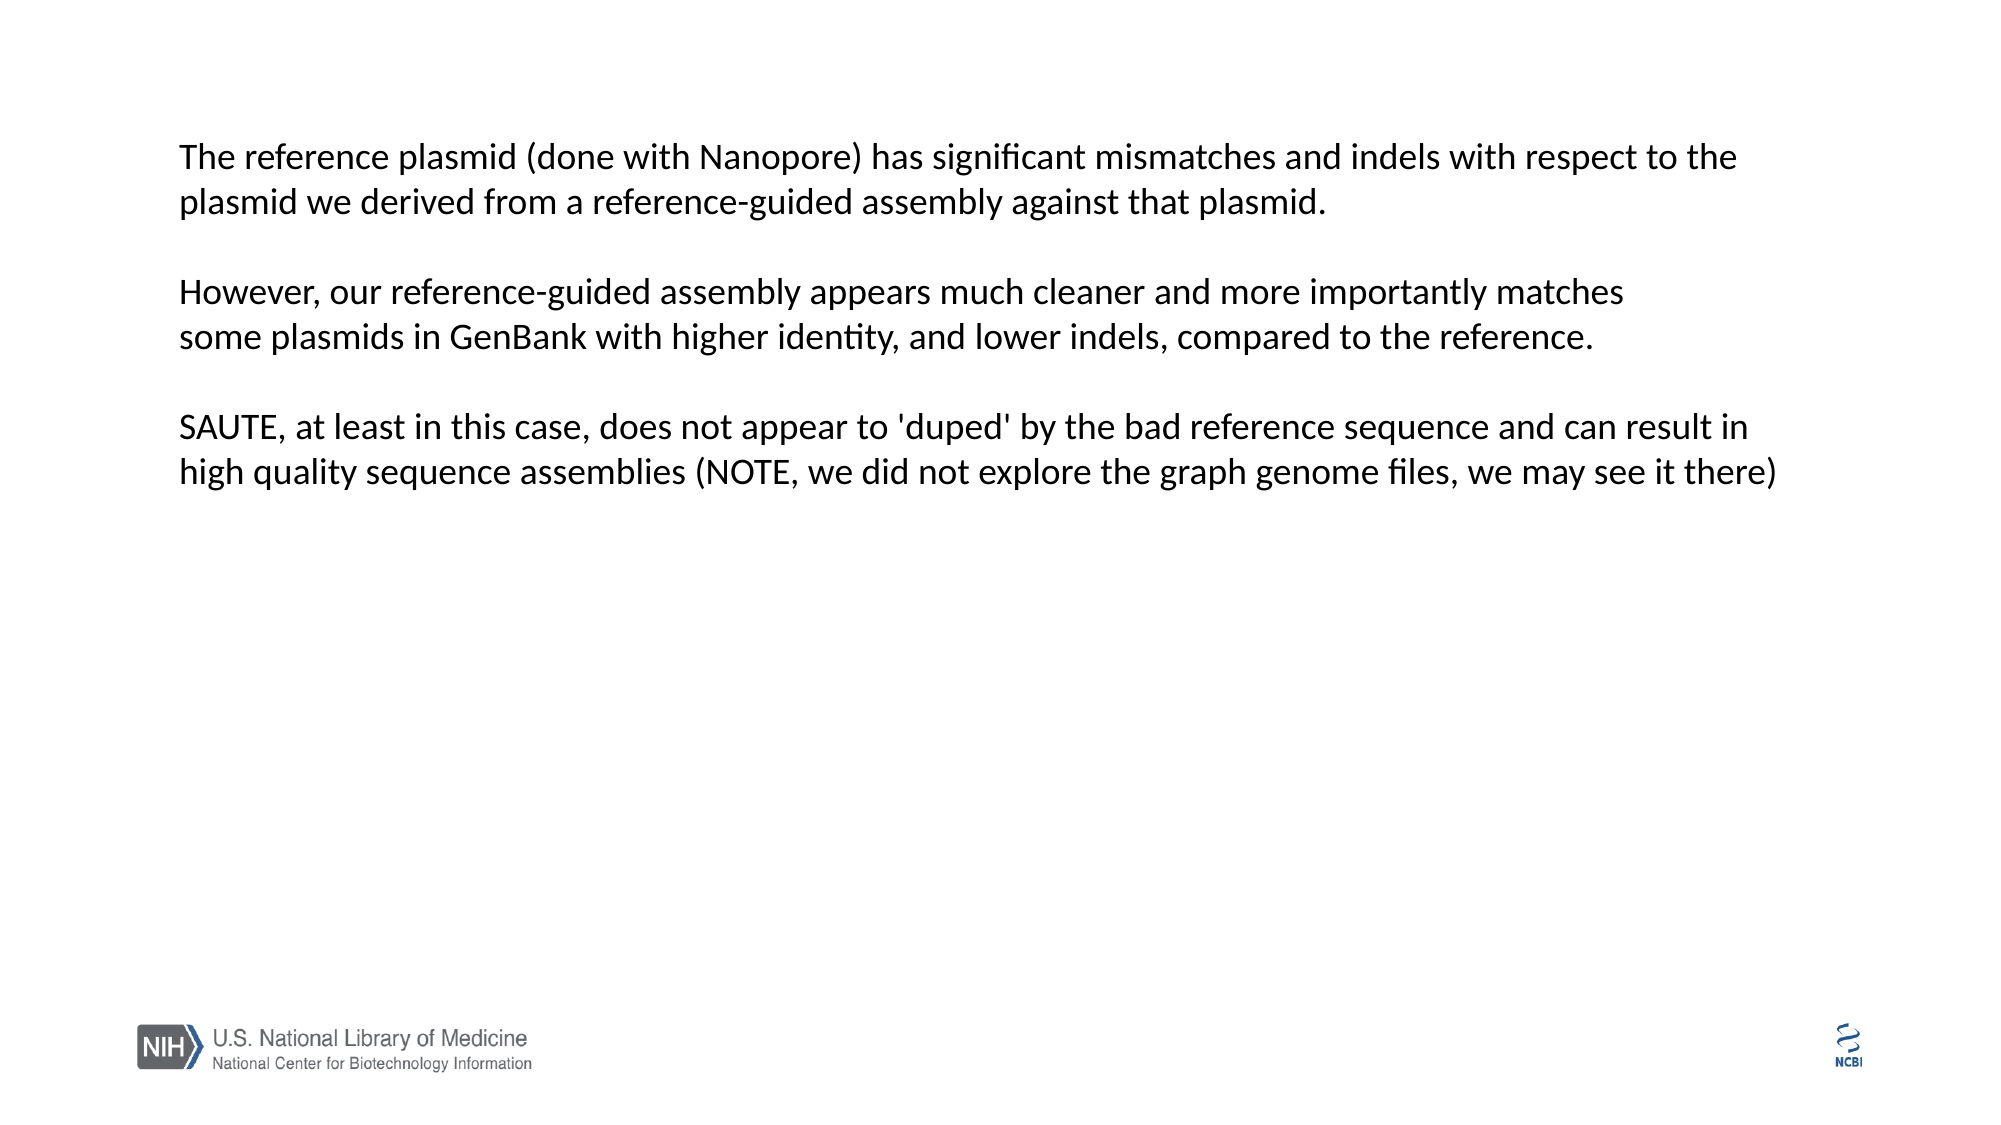

The reference plasmid (done with Nanopore) has significant mismatches and indels with respect to the plasmid we derived from a reference-guided assembly against that plasmid.

However, our reference-guided assembly appears much cleaner and more importantly matches
some plasmids in GenBank with higher identity, and lower indels, compared to the reference.

SAUTE, at least in this case, does not appear to 'duped' by the bad reference sequence and can result in high quality sequence assemblies (NOTE, we did not explore the graph genome files, we may see it there)